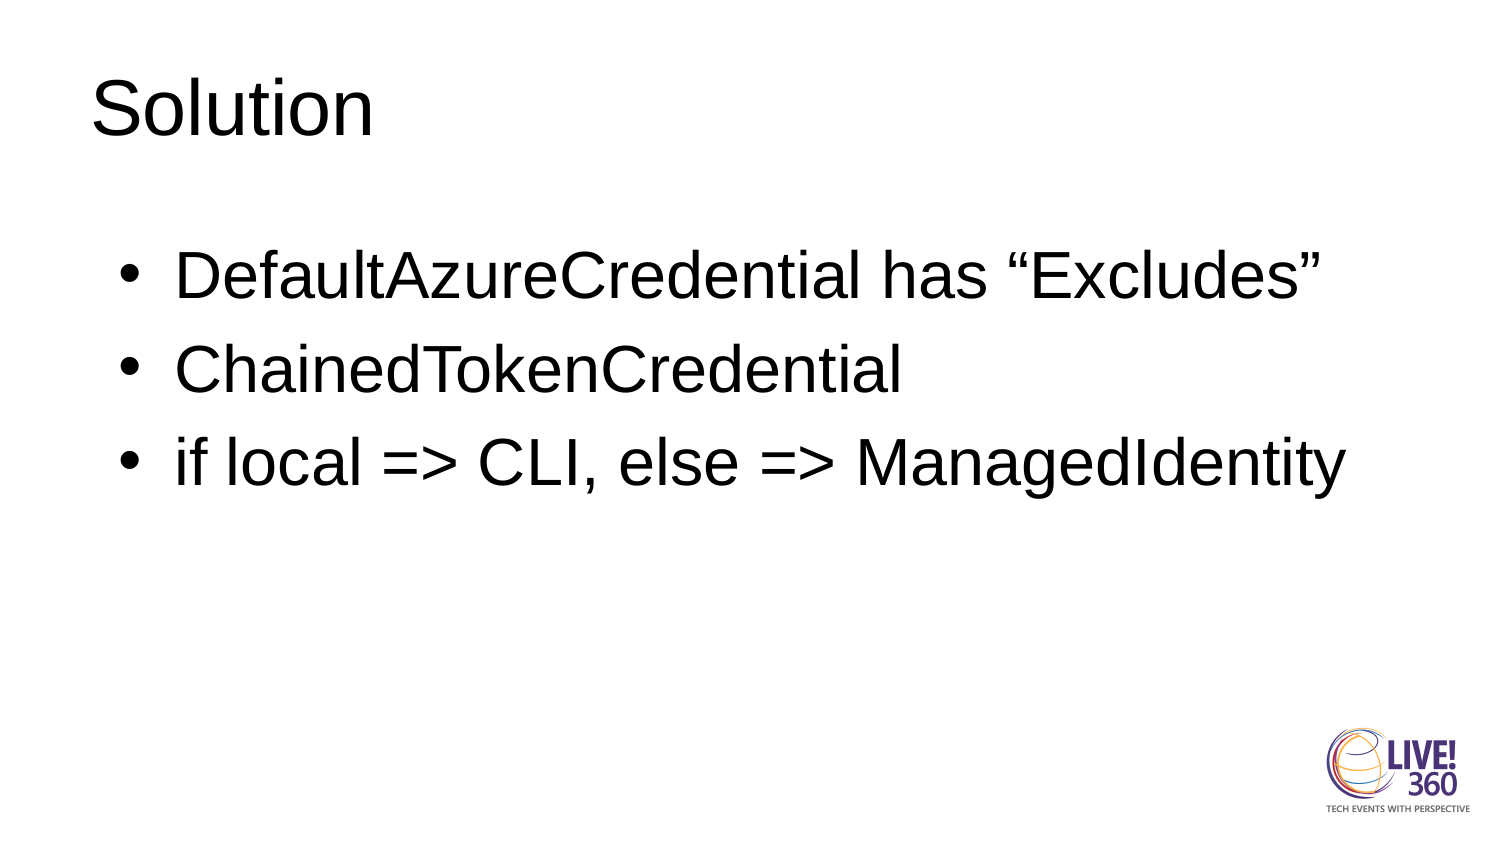

# Solution
DefaultAzureCredential has “Excludes”
ChainedTokenCredential
if local => CLI, else => ManagedIdentity